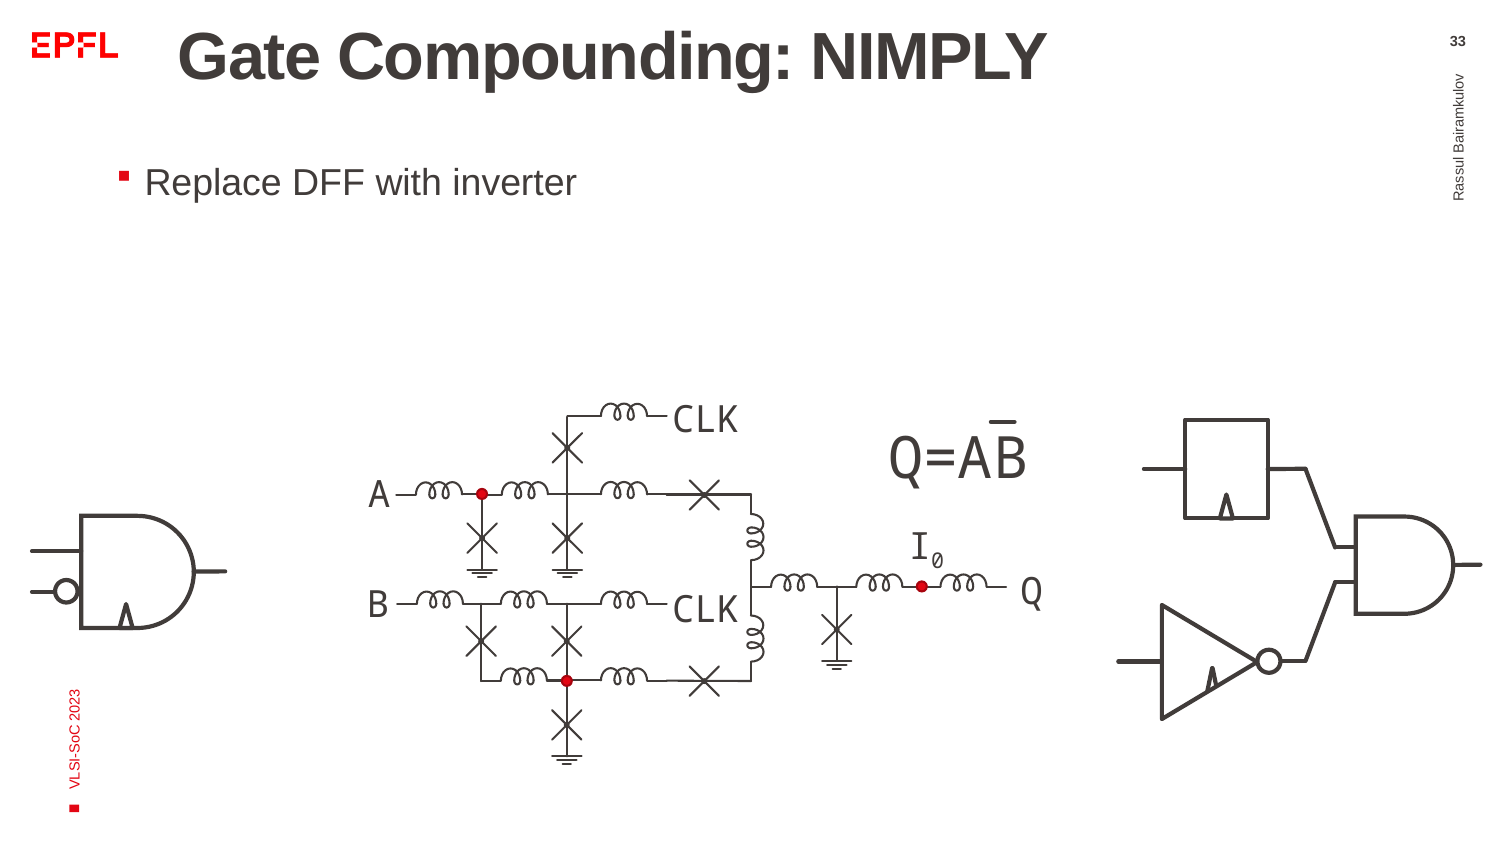

# Gate Compounding: NIMPLY
33
Replace DFF with inverter
Rassul Bairamkulov
CLK

Q=AB

VLSI-SoC 2023
A

I0
Q

B
CLK